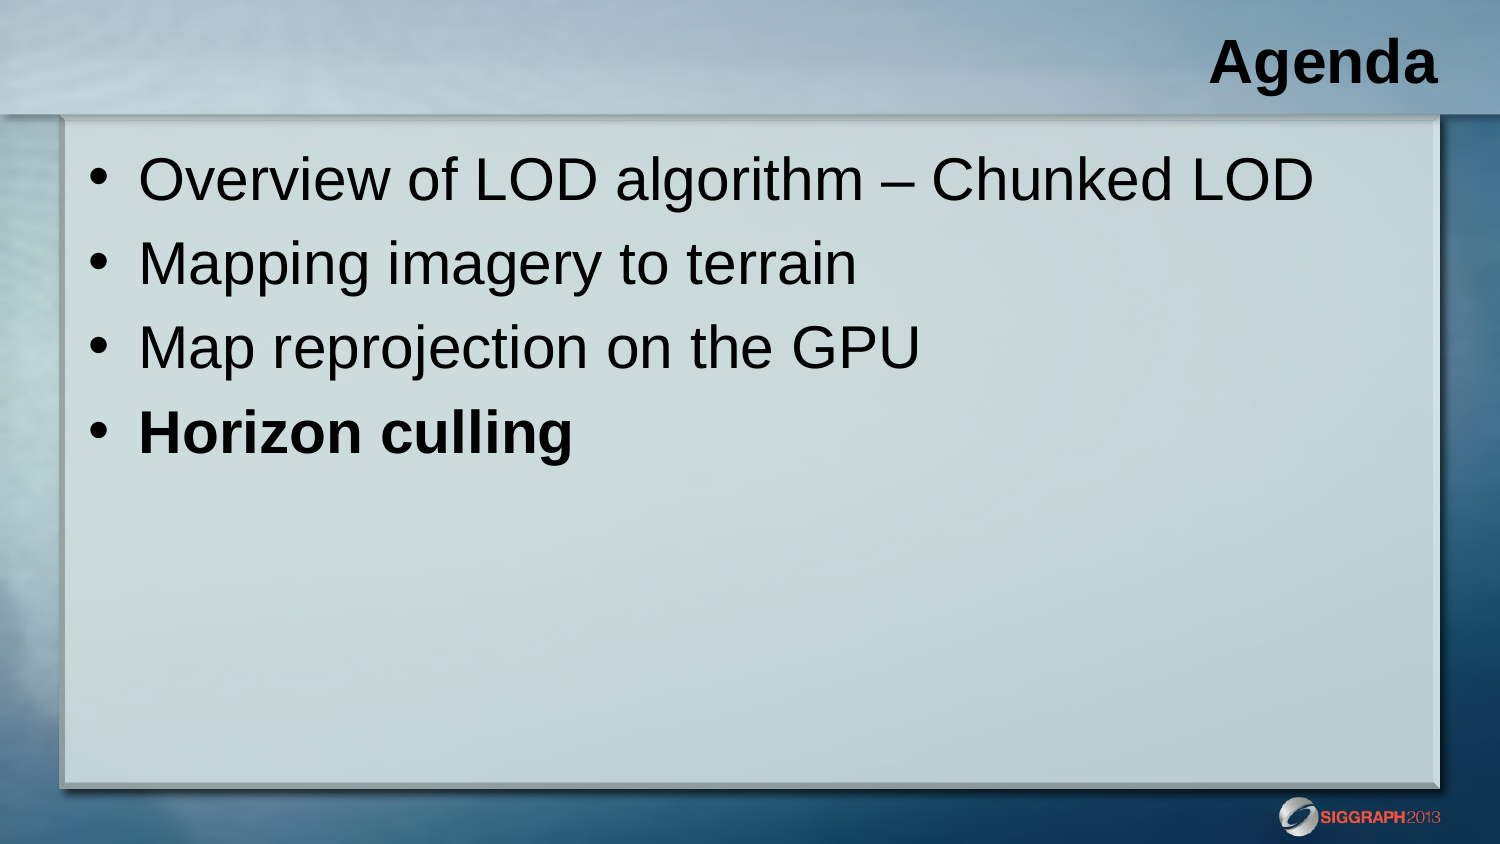

# Agenda
Overview of LOD algorithm – Chunked LOD
Mapping imagery to terrain
Map reprojection on the GPU
Horizon culling